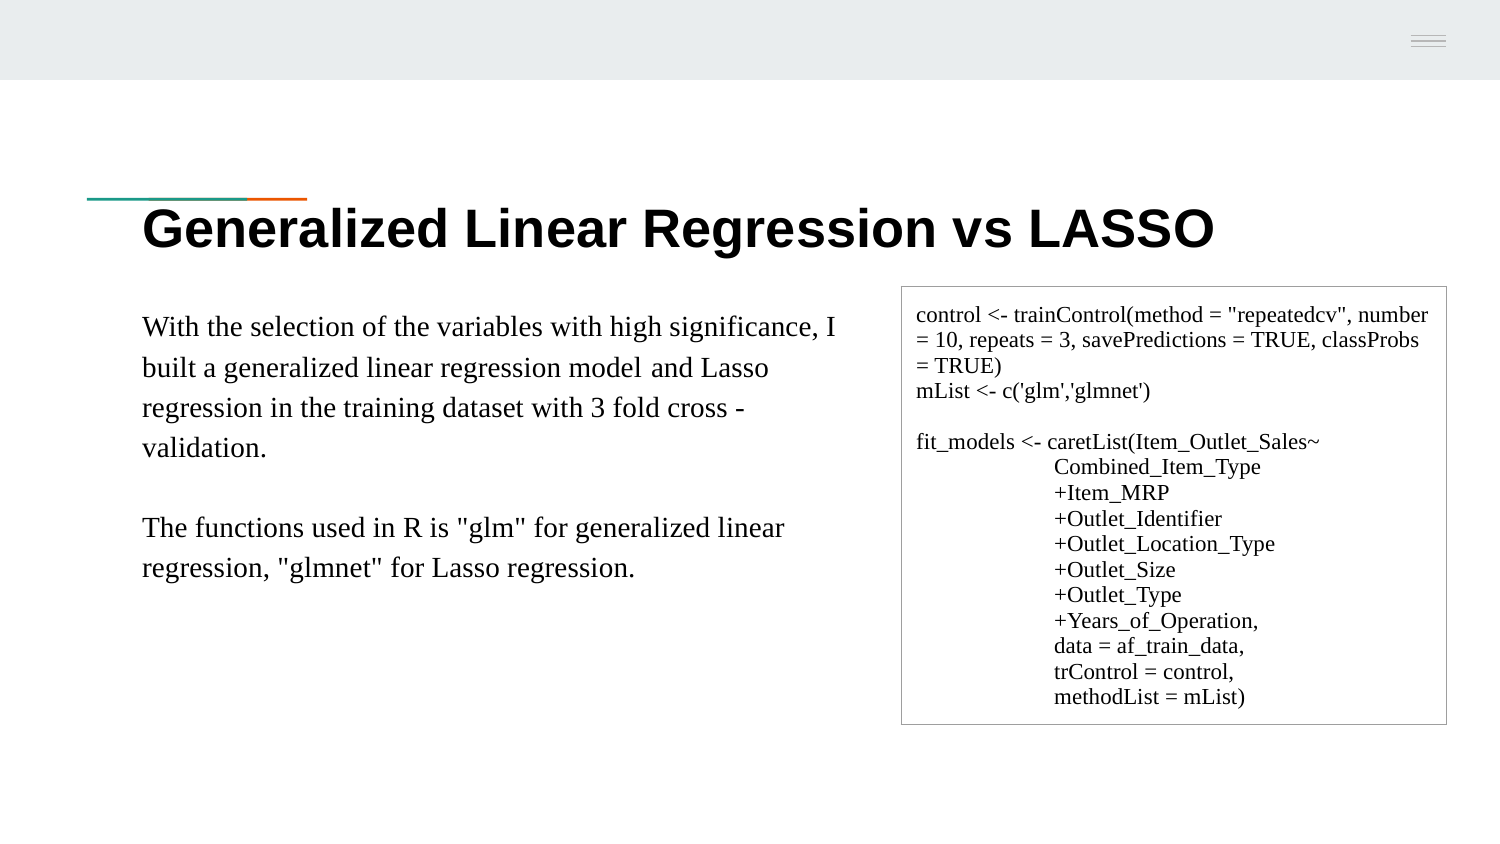

# Generalized Linear Regression vs LASSO

| control <- trainControl(method = "repeatedcv", number = 10, repeats = 3, savePredictions = TRUE, classProbs = TRUE) mList <- c('glm','glmnet') fit\_models <- caretList(Item\_Outlet\_Sales~ Combined\_Item\_Type +Item\_MRP +Outlet\_Identifier +Outlet\_Location\_Type +Outlet\_Size +Outlet\_Type +Years\_of\_Operation, data = af\_train\_data, trControl = control, methodList = mList) |
| --- |
With the selection of the variables with high significance, I built a generalized linear regression model  and Lasso regression in the training dataset with 3 fold cross -validation.

The functions used in R is "glm" for generalized linear regression, "glmnet" for Lasso regression.